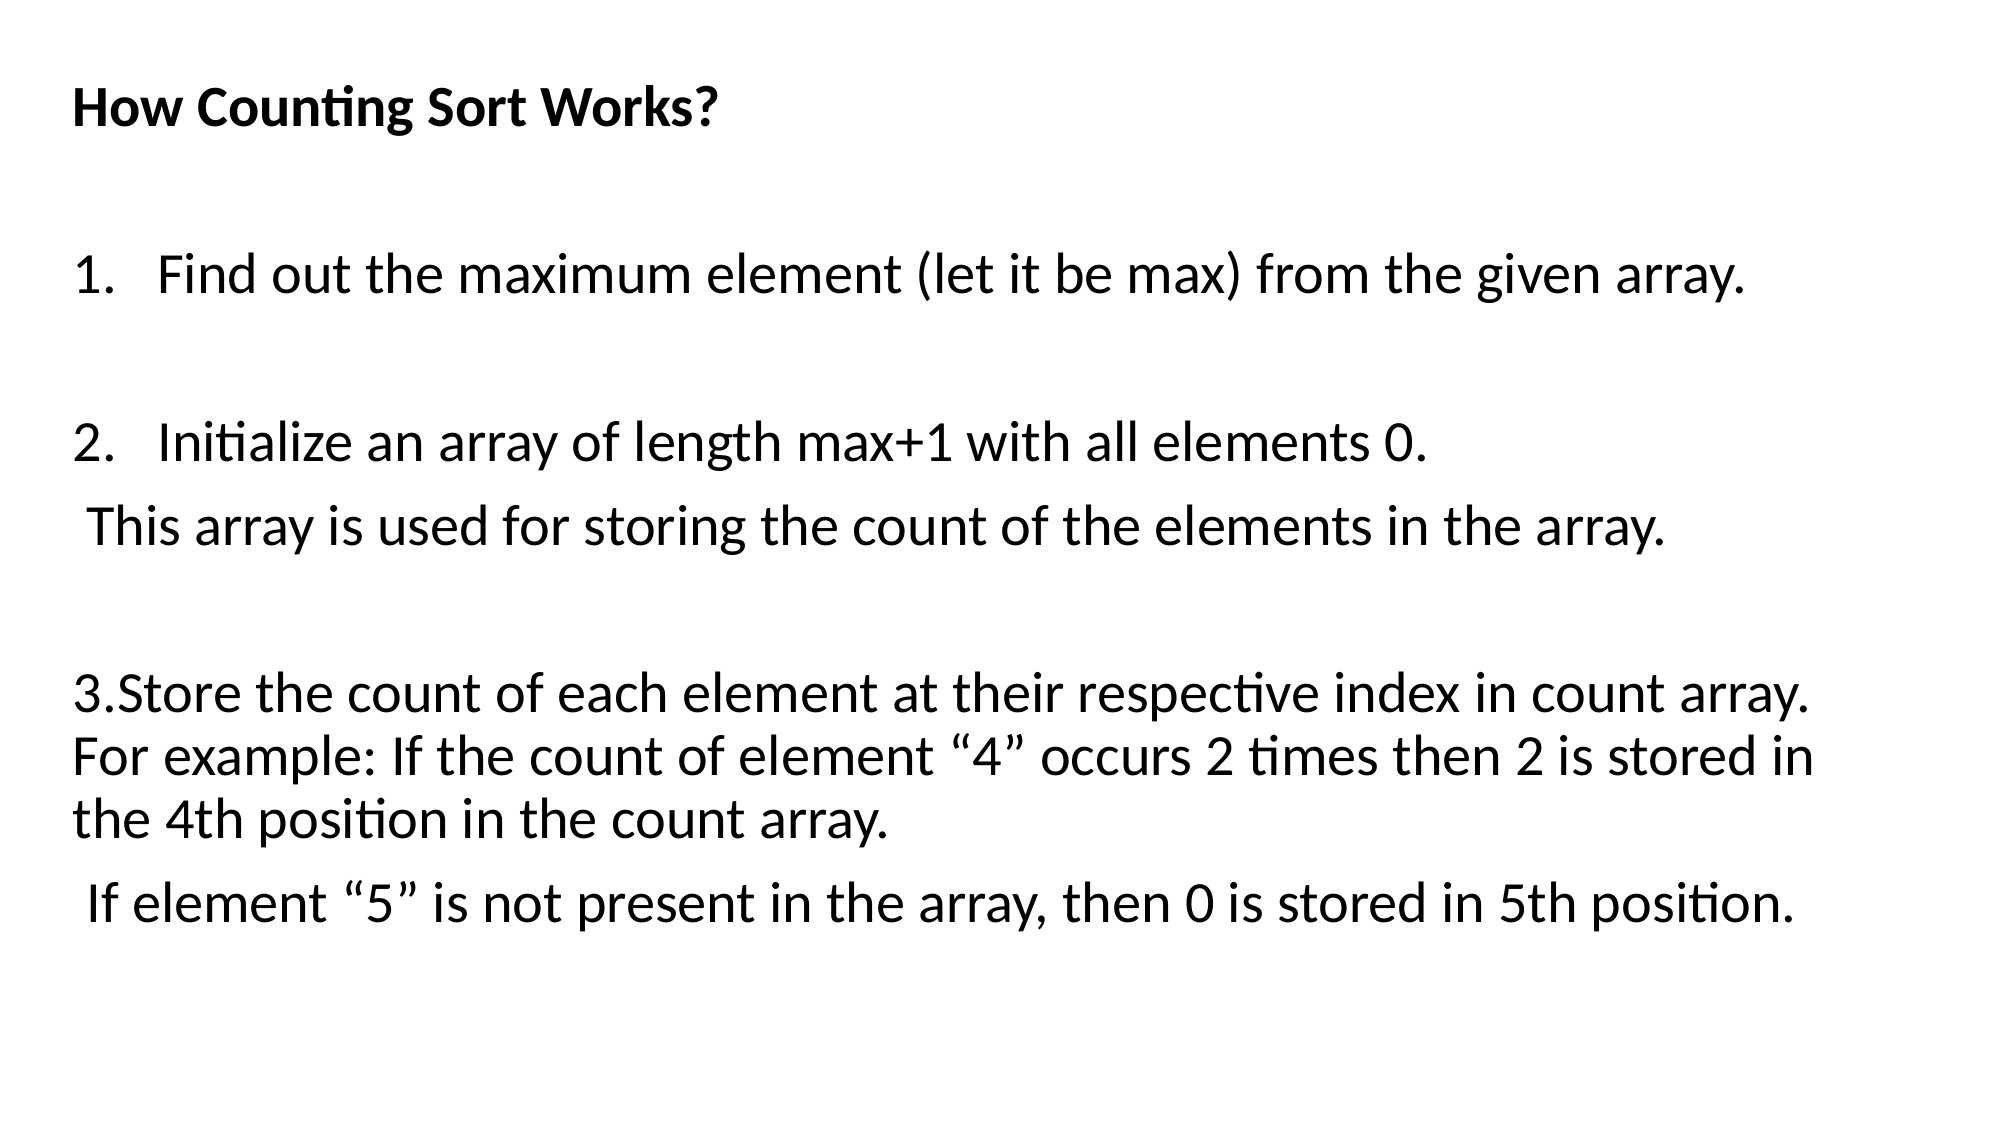

How Counting Sort Works?

Find out the maximum element (let it be max) from the given array.

Initialize an array of length max+1 with all elements 0.
 This array is used for storing the count of the elements in the array.

3.Store the count of each element at their respective index in count array. For example: If the count of element “4” occurs 2 times then 2 is stored in the 4th position in the count array.
 If element “5” is not present in the array, then 0 is stored in 5th position.